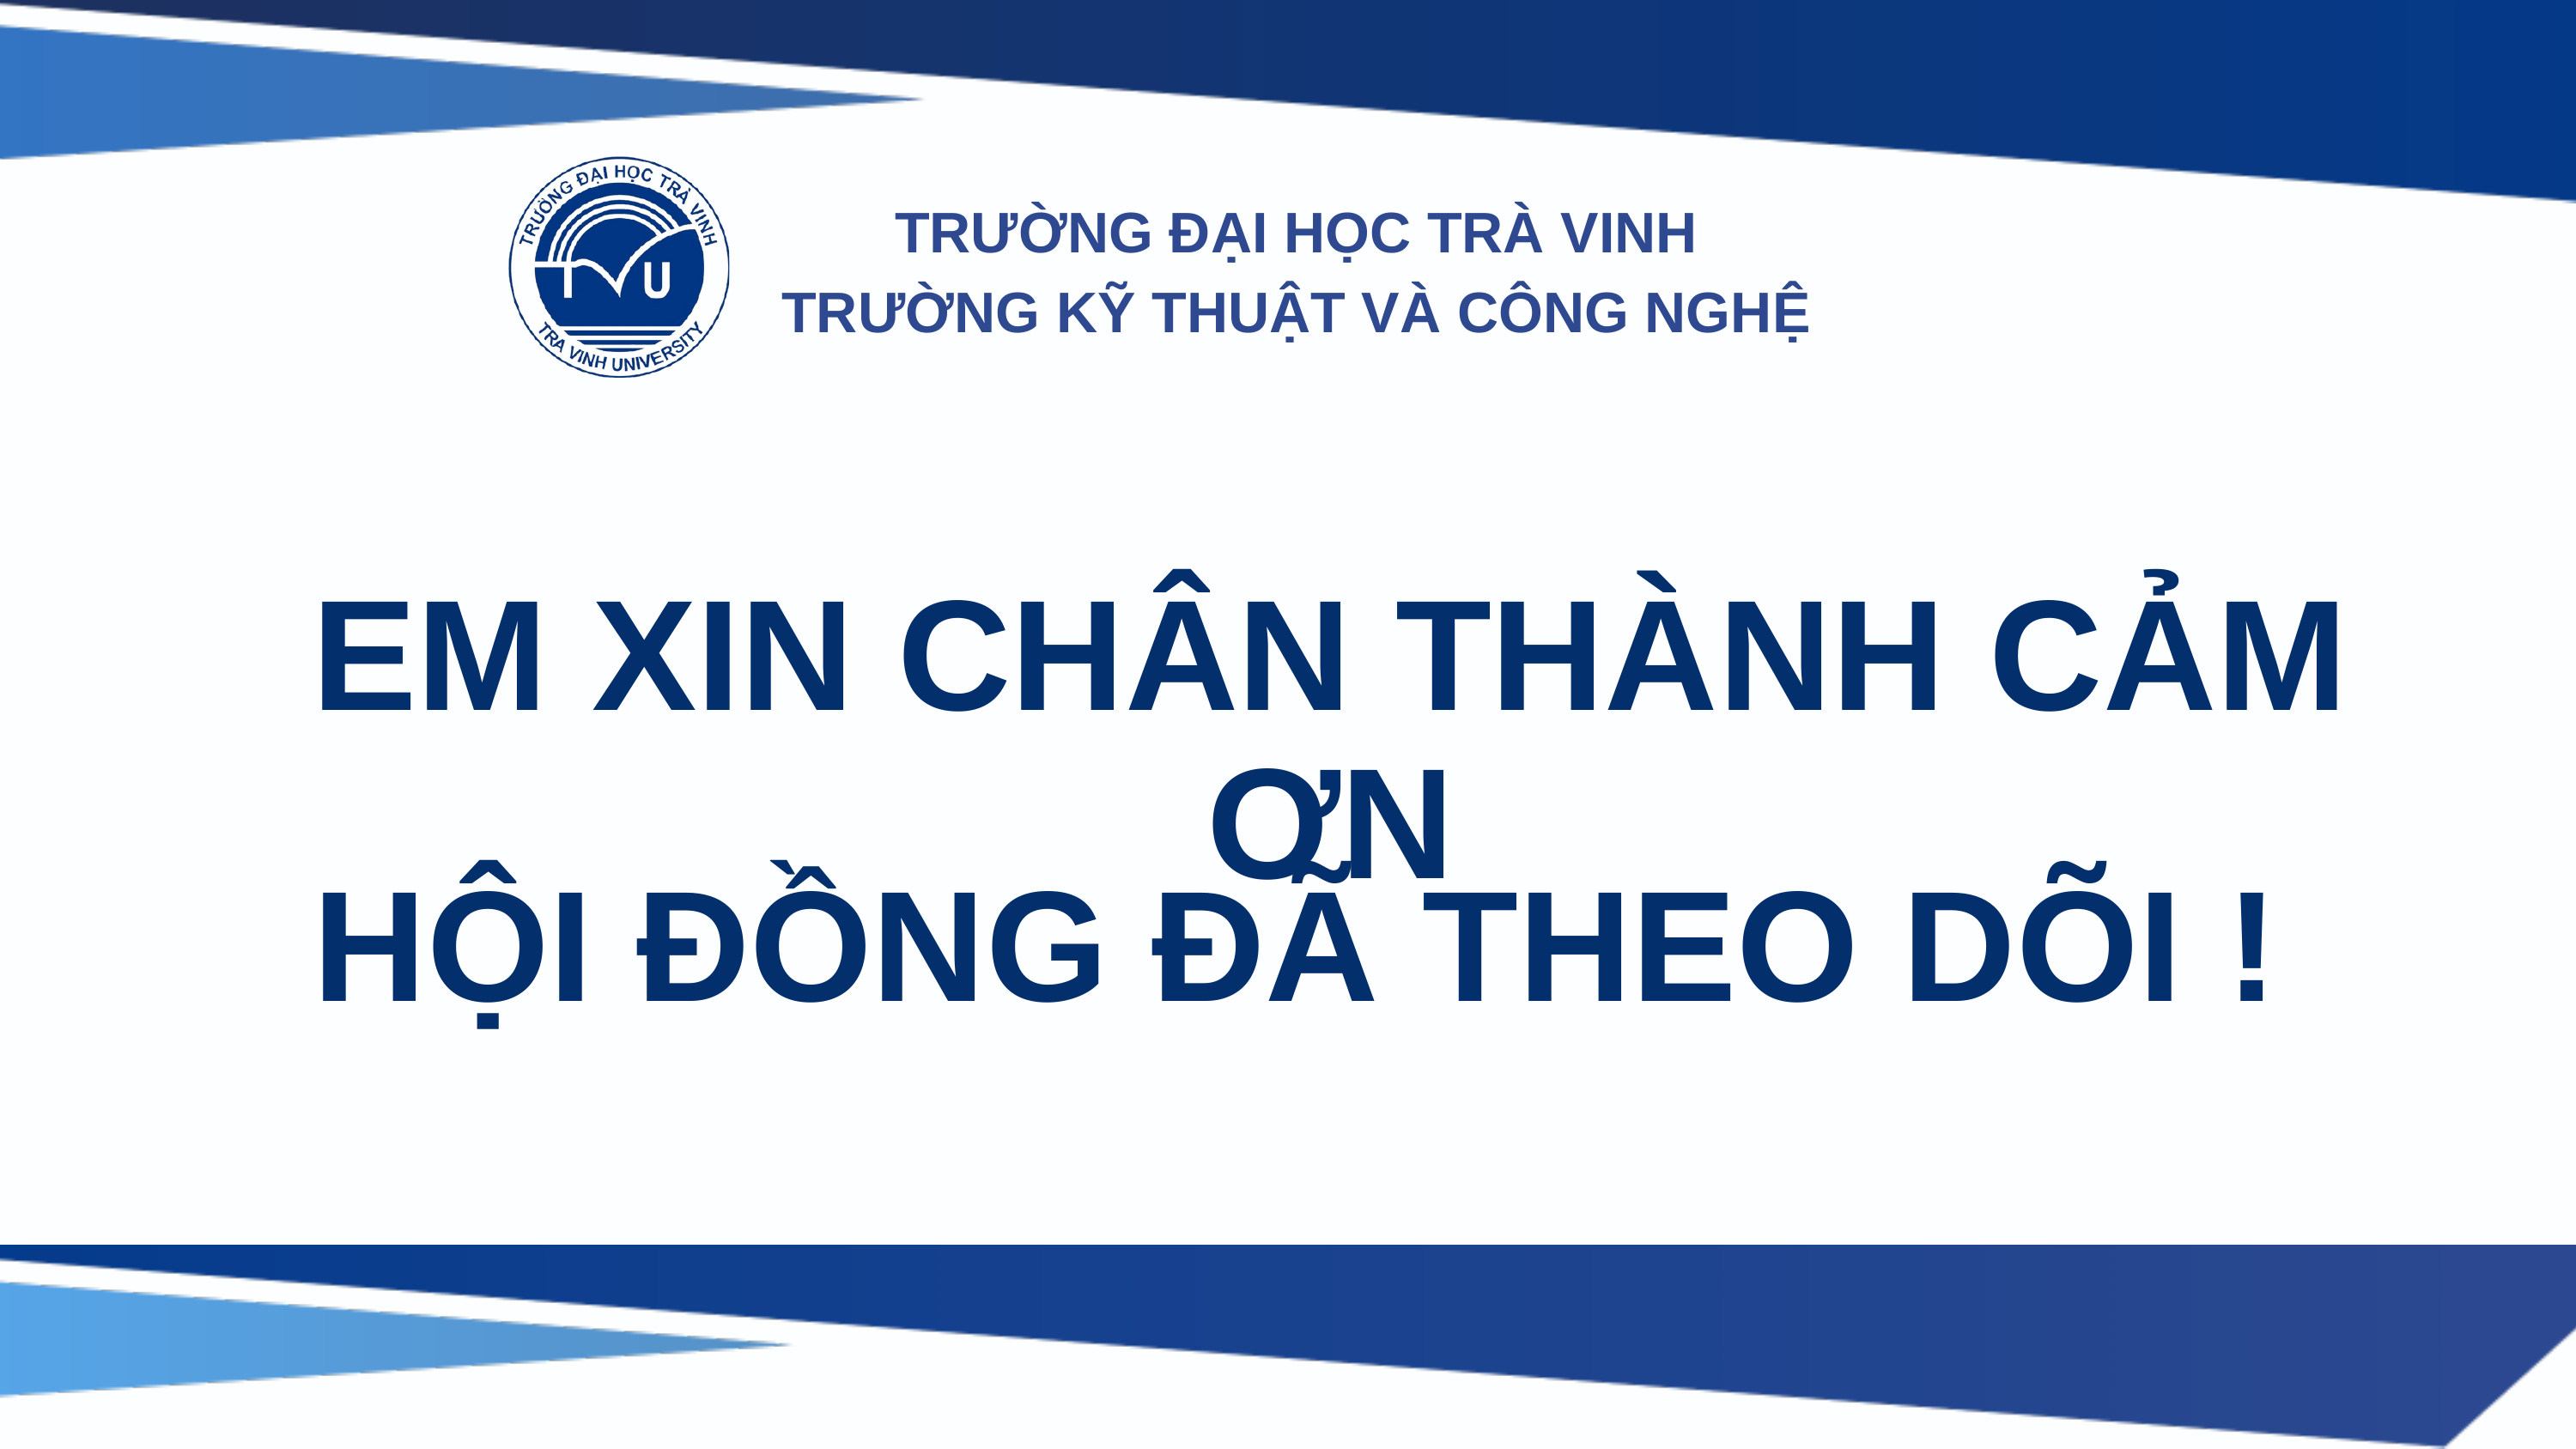

TRƯỜNG ĐẠI HỌC TRÀ VINH
TRƯỜNG KỸ THUẬT VÀ CÔNG NGHỆ
EM XIN CHÂN THÀNH CẢM ƠN
HỘI ĐỒNG ĐÃ THEO DÕI !